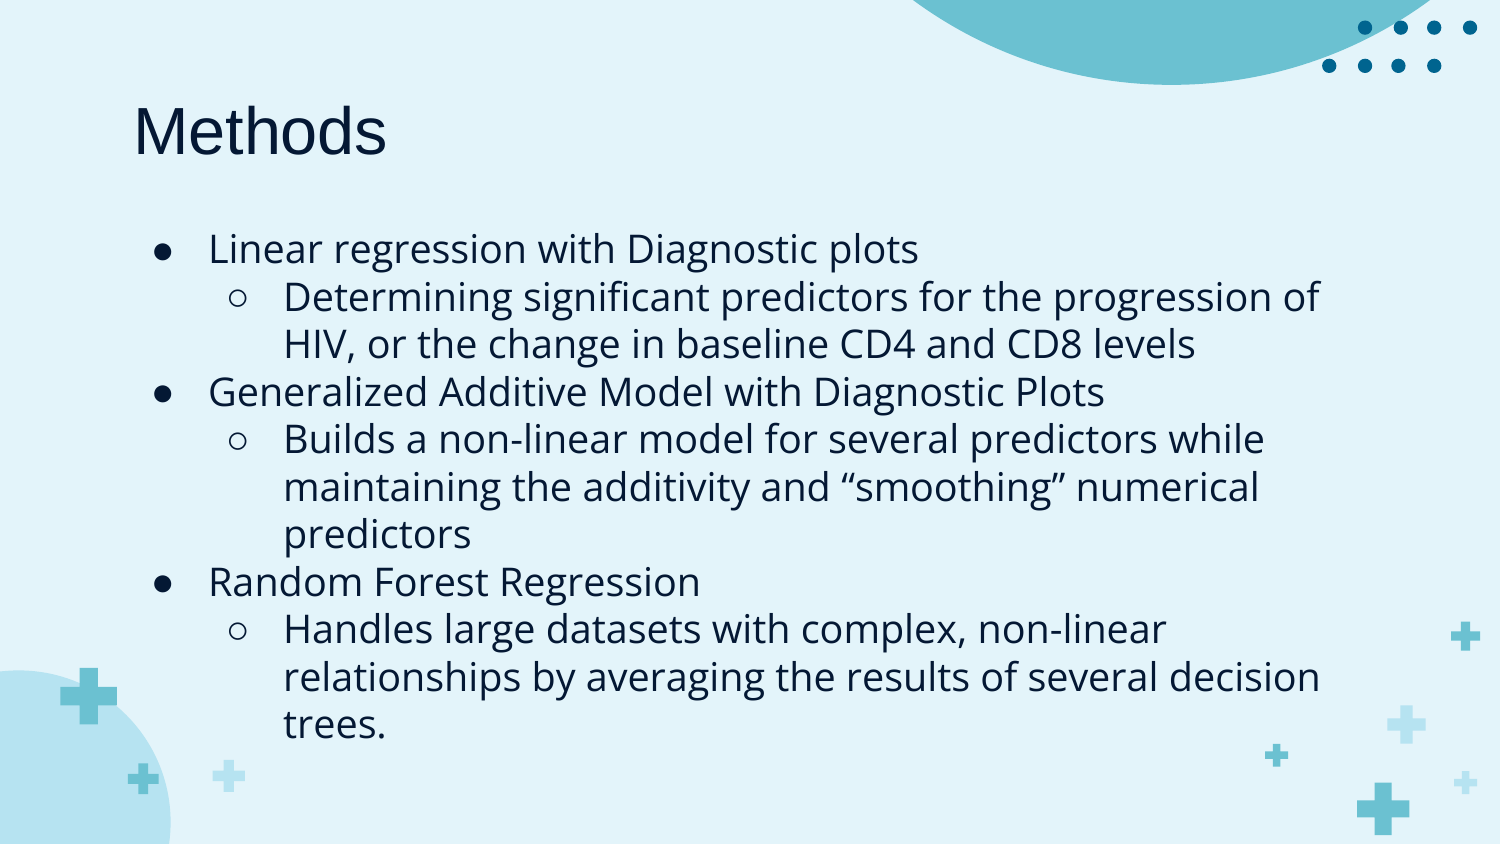

# Methods
Linear regression with Diagnostic plots
Determining significant predictors for the progression of HIV, or the change in baseline CD4 and CD8 levels
Generalized Additive Model with Diagnostic Plots
Builds a non-linear model for several predictors while maintaining the additivity and “smoothing” numerical predictors
Random Forest Regression
Handles large datasets with complex, non-linear relationships by averaging the results of several decision trees.